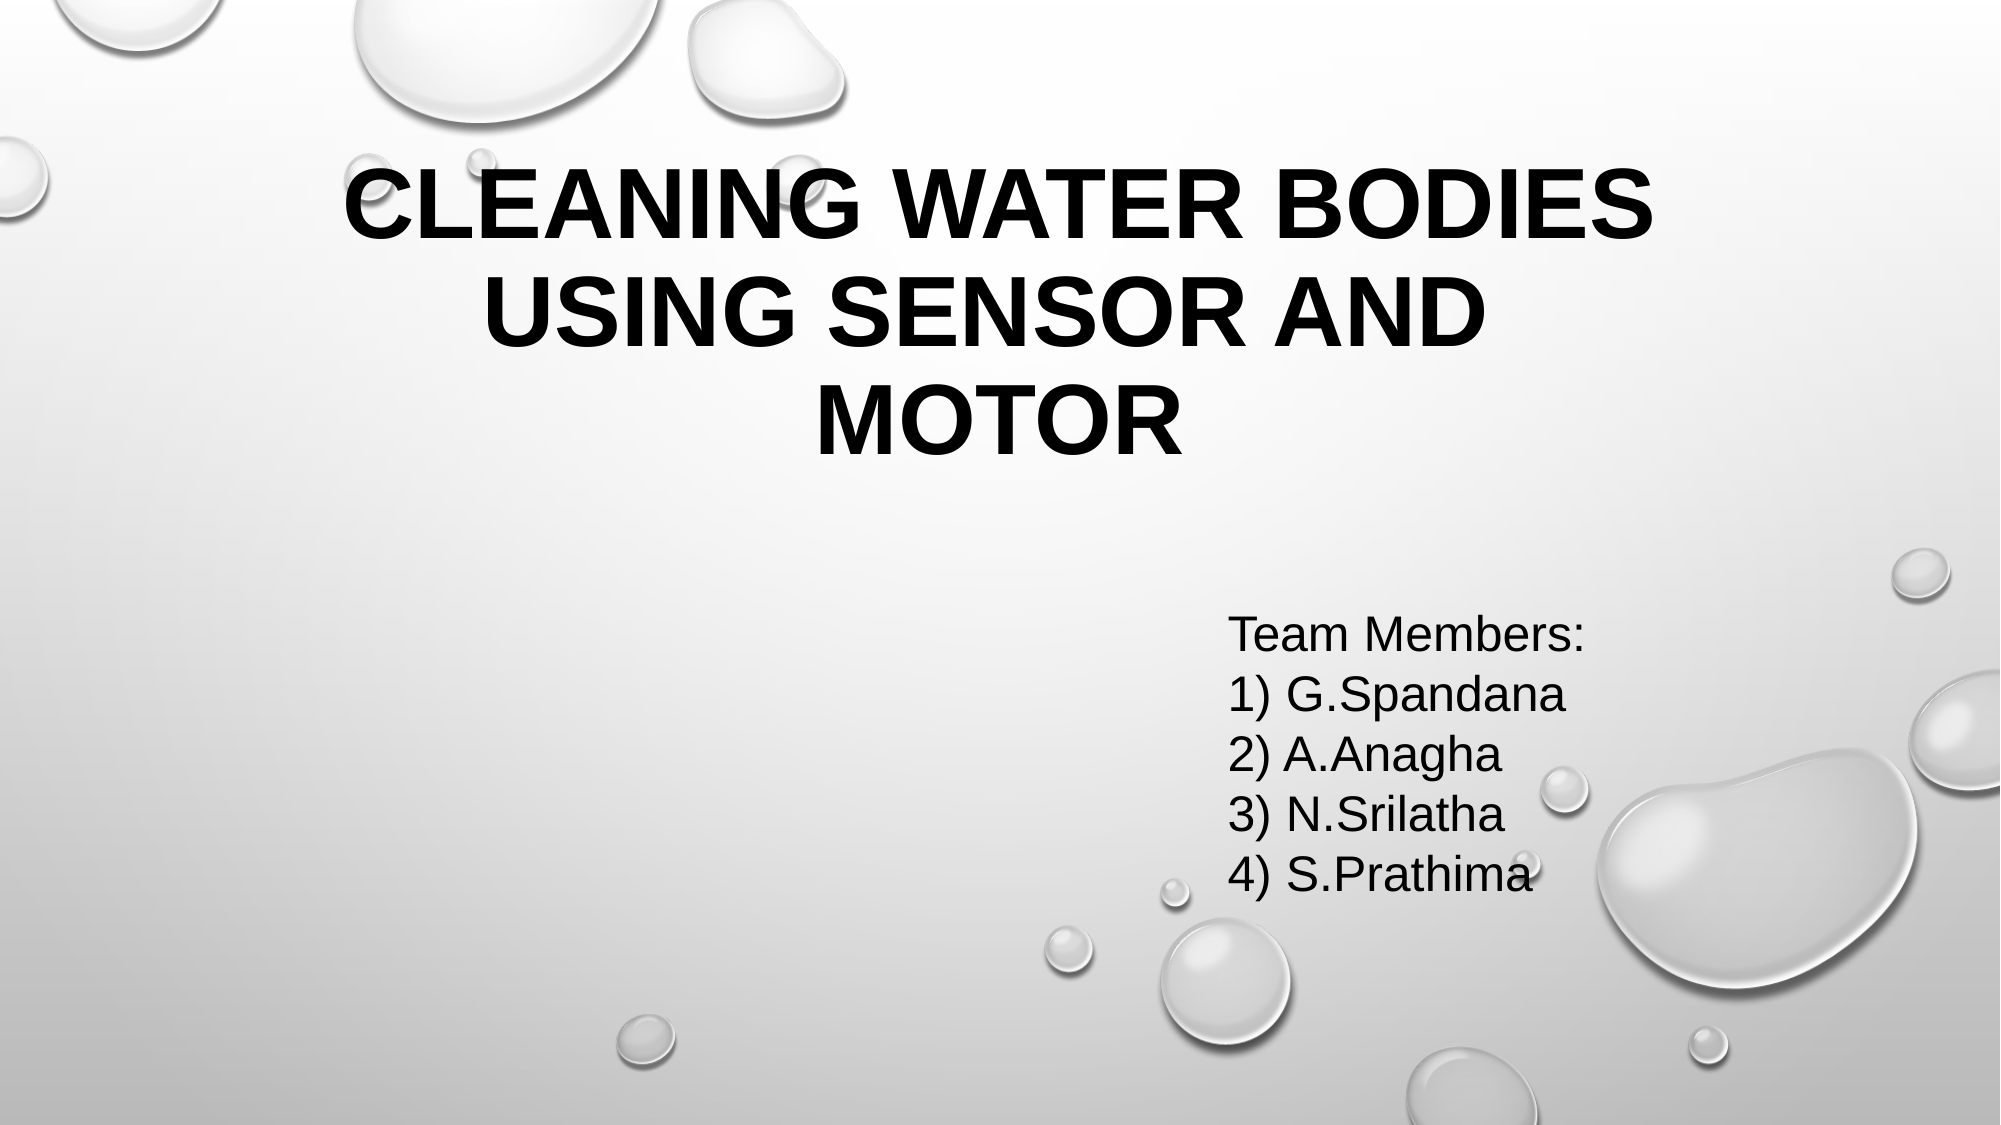

# CLeANING WATER BODIES USING SENSOR AND  MOTOR
Team Members:
1) G.Spandana
2) A.Anagha
3) N.Srilatha
4) S.Prathima